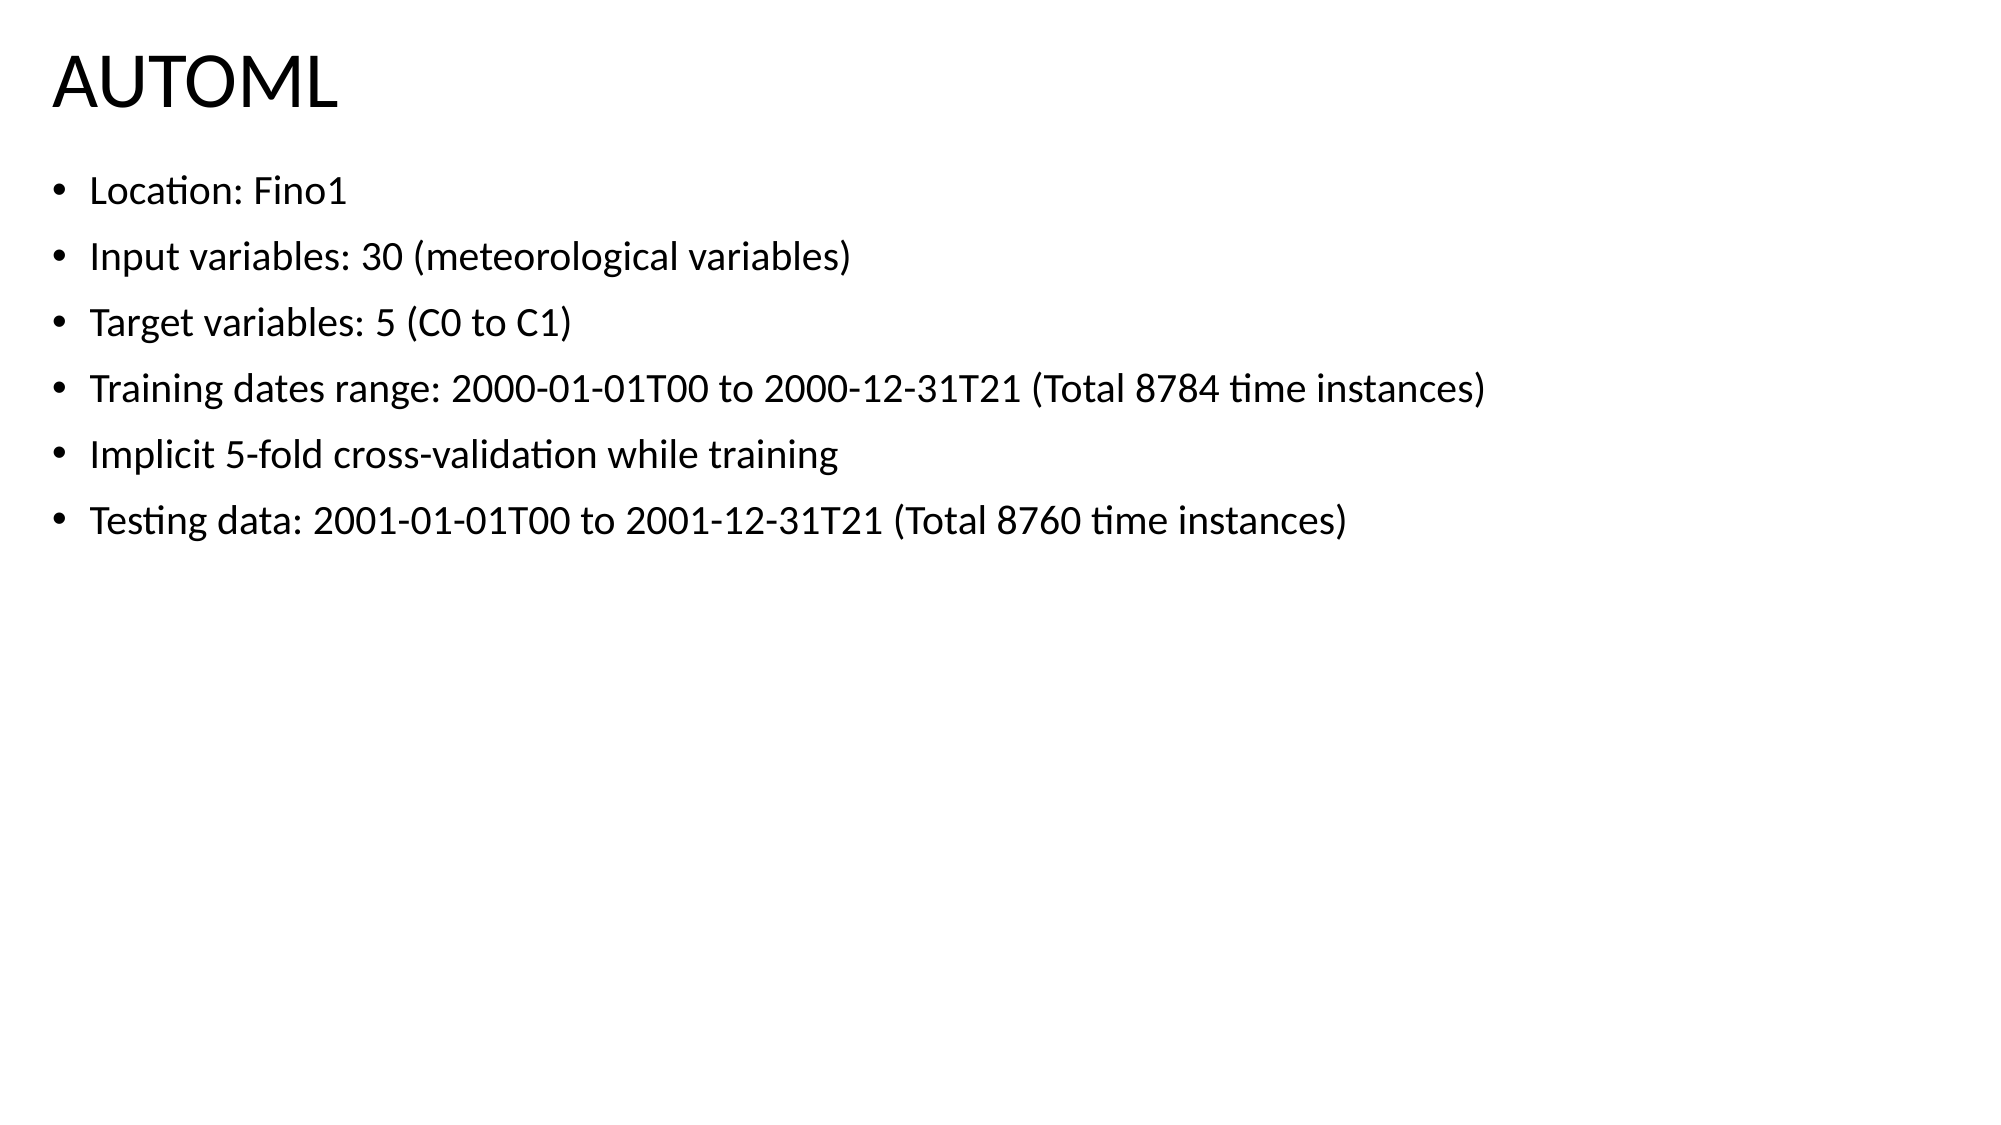

# AUTOML
Location: Fino1
Input variables: 30 (meteorological variables)
Target variables: 5 (C0 to C1)
Training dates range: 2000-01-01T00 to 2000-12-31T21 (Total 8784 time instances)
Implicit 5-fold cross-validation while training
Testing data: 2001-01-01T00 to 2001-12-31T21 (Total 8760 time instances)